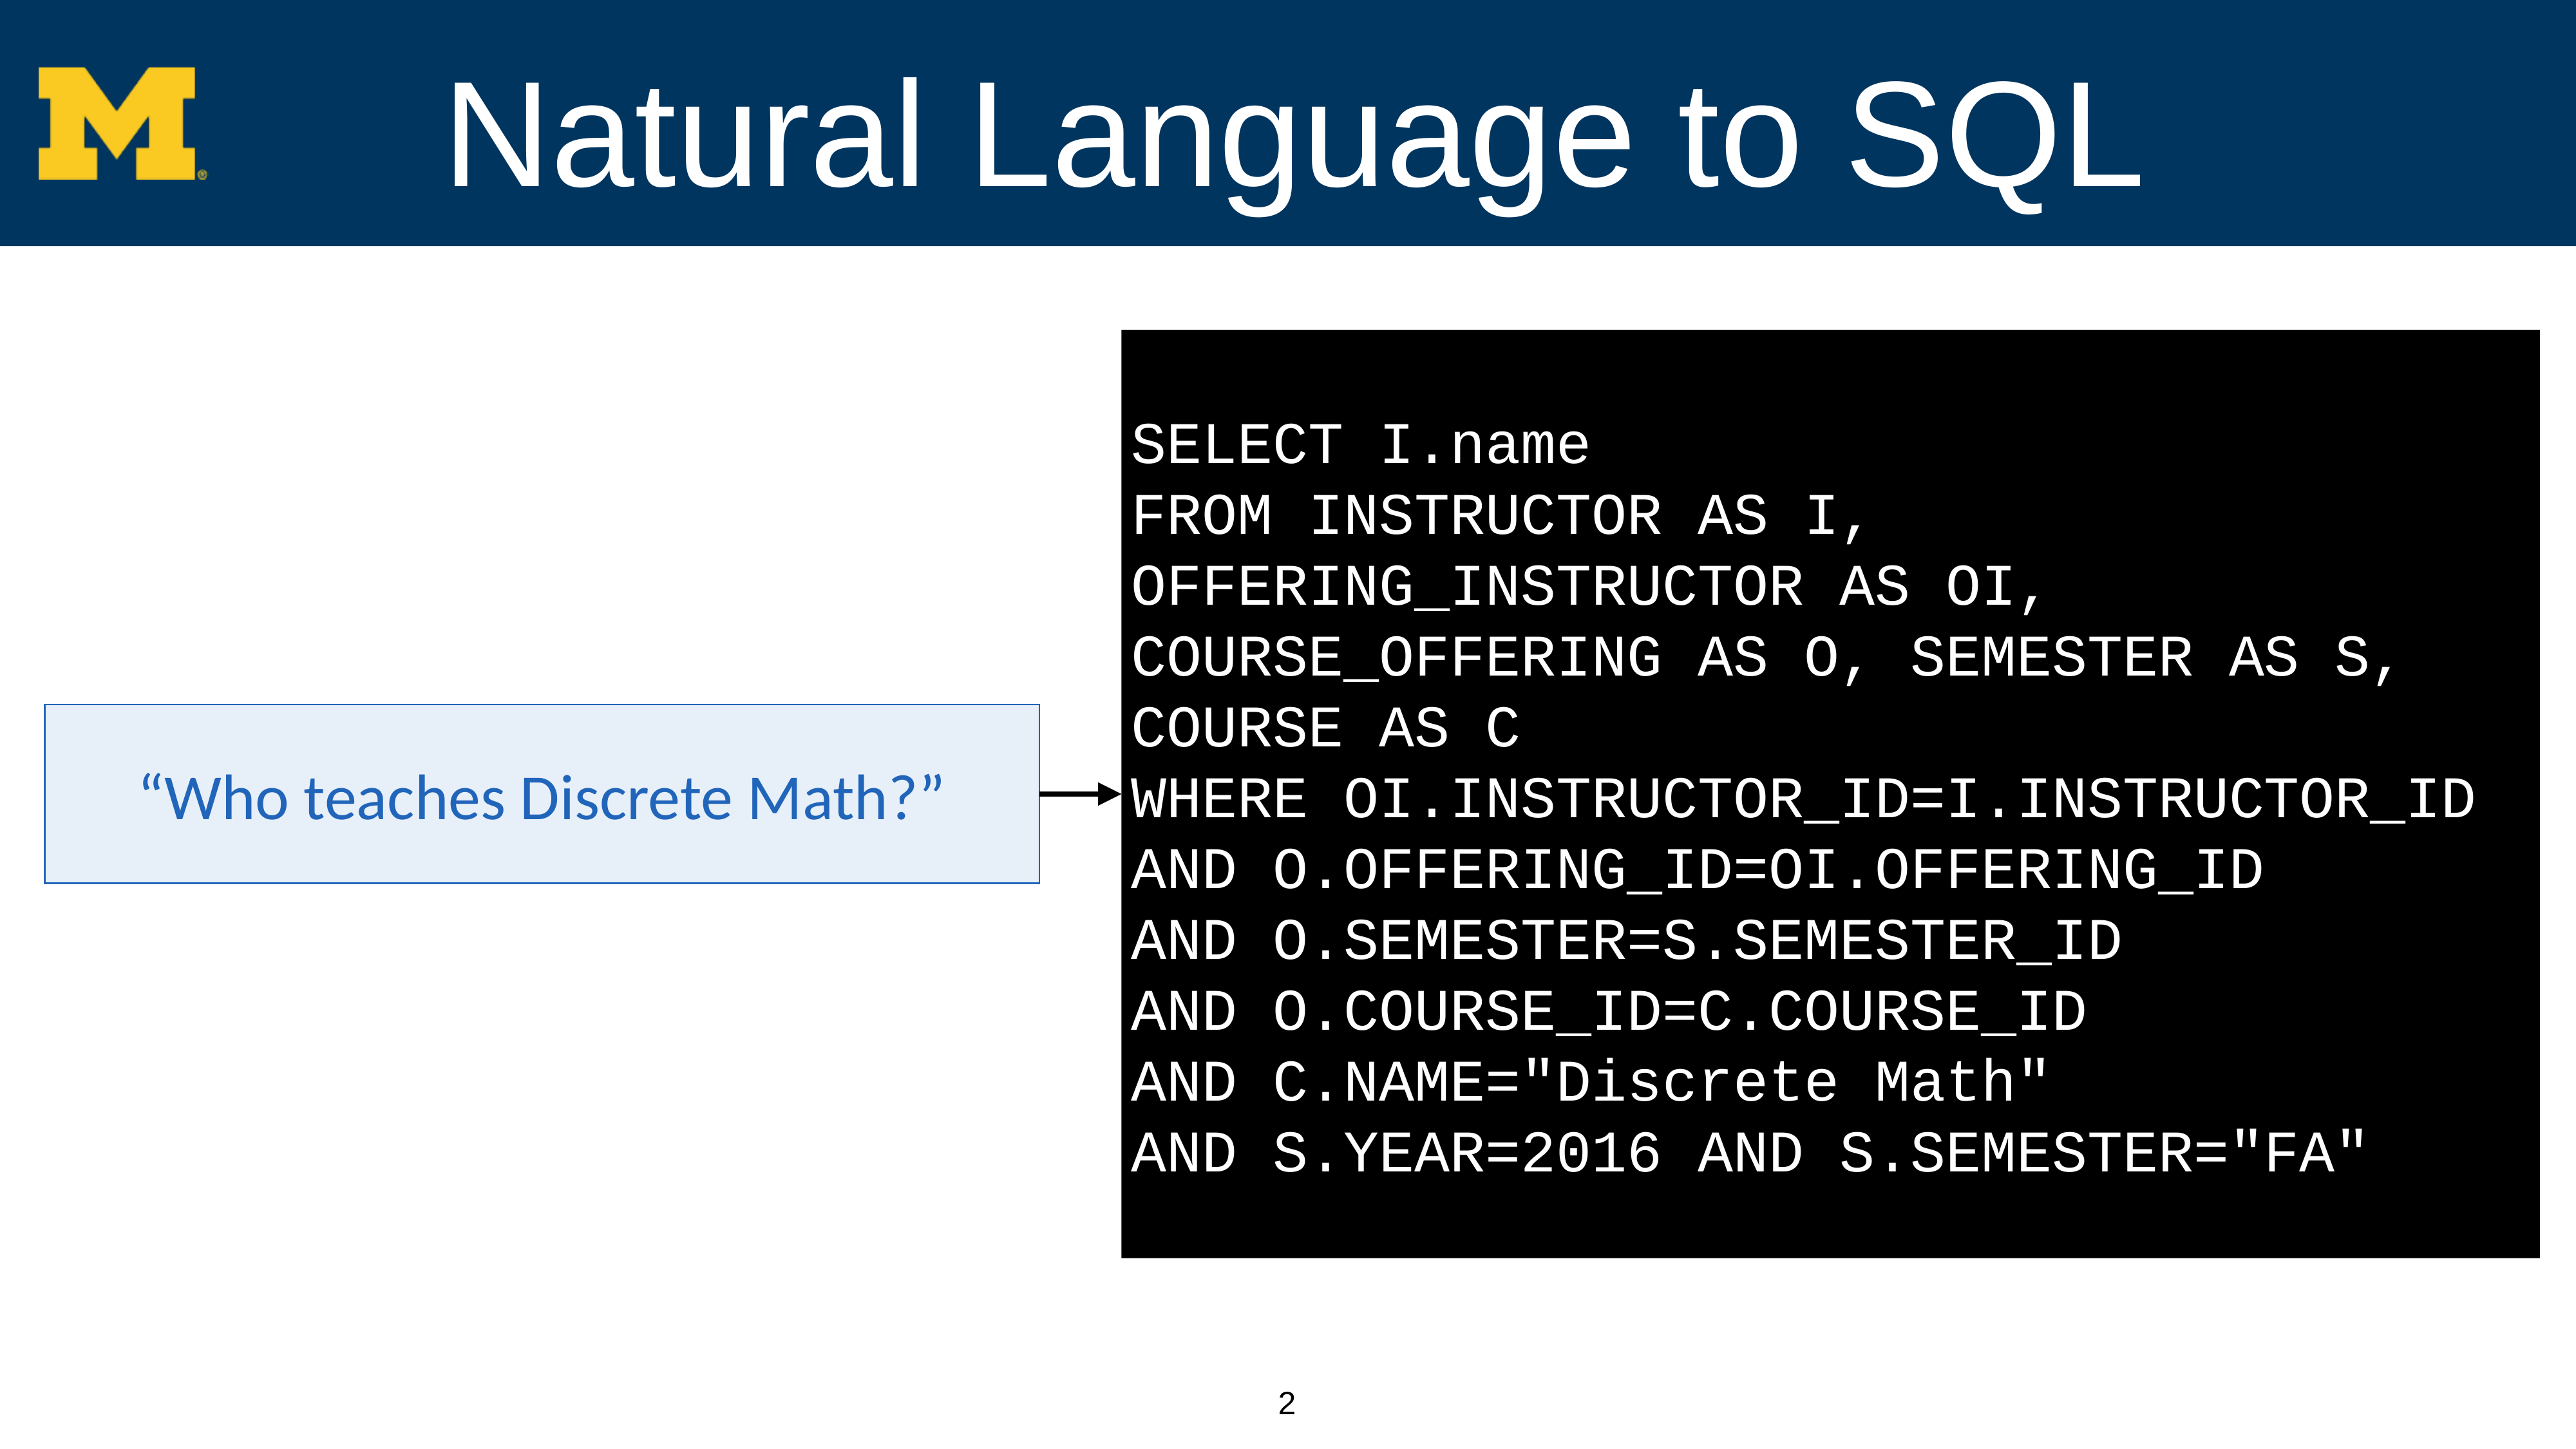

# Natural Language to SQL
SELECT I.name
FROM INSTRUCTOR AS I, OFFERING_INSTRUCTOR AS OI,
COURSE_OFFERING AS O, SEMESTER AS S, COURSE AS C
WHERE OI.INSTRUCTOR_ID=I.INSTRUCTOR_ID
AND O.OFFERING_ID=OI.OFFERING_ID
AND O.SEMESTER=S.SEMESTER_ID
AND O.COURSE_ID=C.COURSE_ID
AND C.NAME="Discrete Math"
AND S.YEAR=2016 AND S.SEMESTER="FA"
“Who teaches Discrete Math?”
2